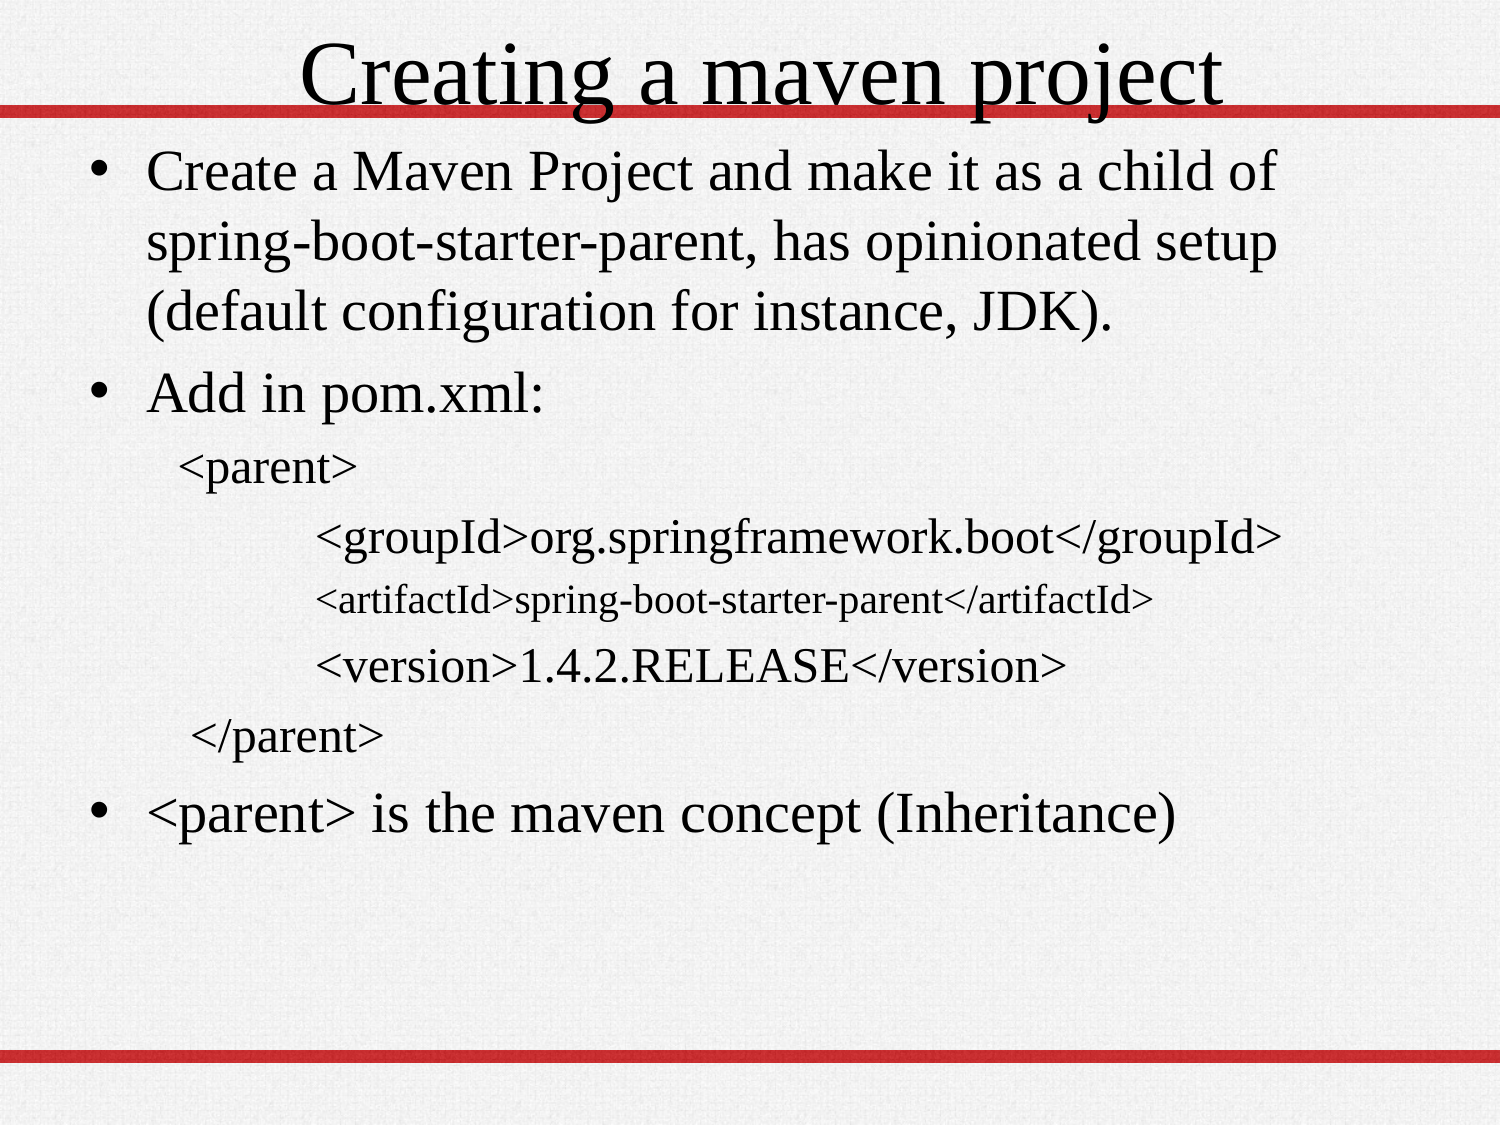

# Creating a maven project
Create a Maven Project and make it as a child of spring-boot-starter-parent, has opinionated setup (default configuration for instance, JDK).
Add in pom.xml:
 <parent>
	<groupId>org.springframework.boot</groupId>
  	<artifactId>spring-boot-starter-parent</artifactId>
  	<version>1.4.2.RELEASE</version>
  </parent>
<parent> is the maven concept (Inheritance)
16